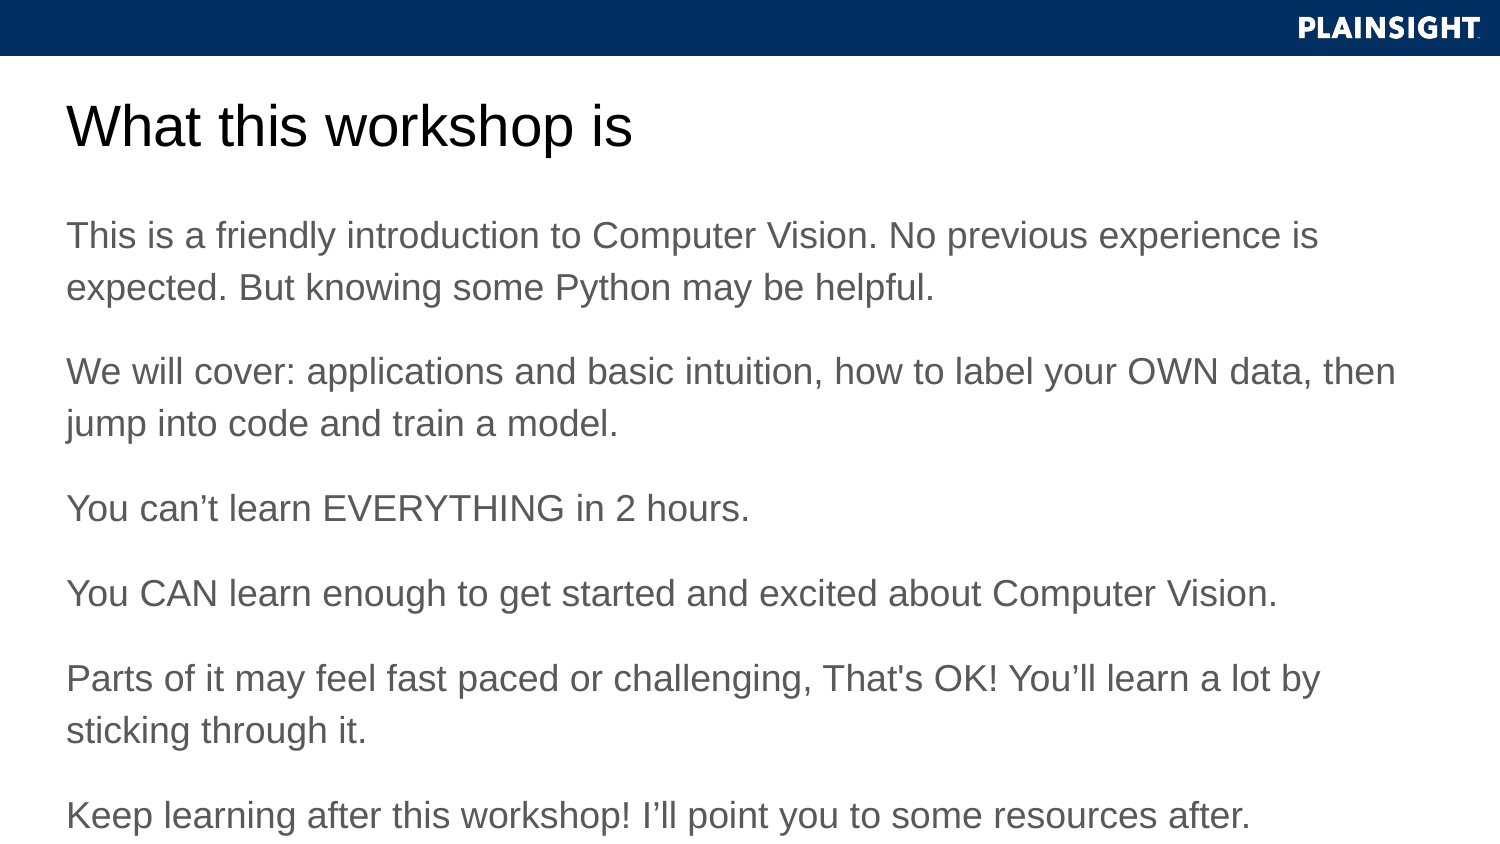

# What this workshop is
This is a friendly introduction to Computer Vision. No previous experience is expected. But knowing some Python may be helpful.
We will cover: applications and basic intuition, how to label your OWN data, then jump into code and train a model.
You can’t learn EVERYTHING in 2 hours.
You CAN learn enough to get started and excited about Computer Vision.
Parts of it may feel fast paced or challenging, That's OK! You’ll learn a lot by sticking through it.
Keep learning after this workshop! I’ll point you to some resources after.